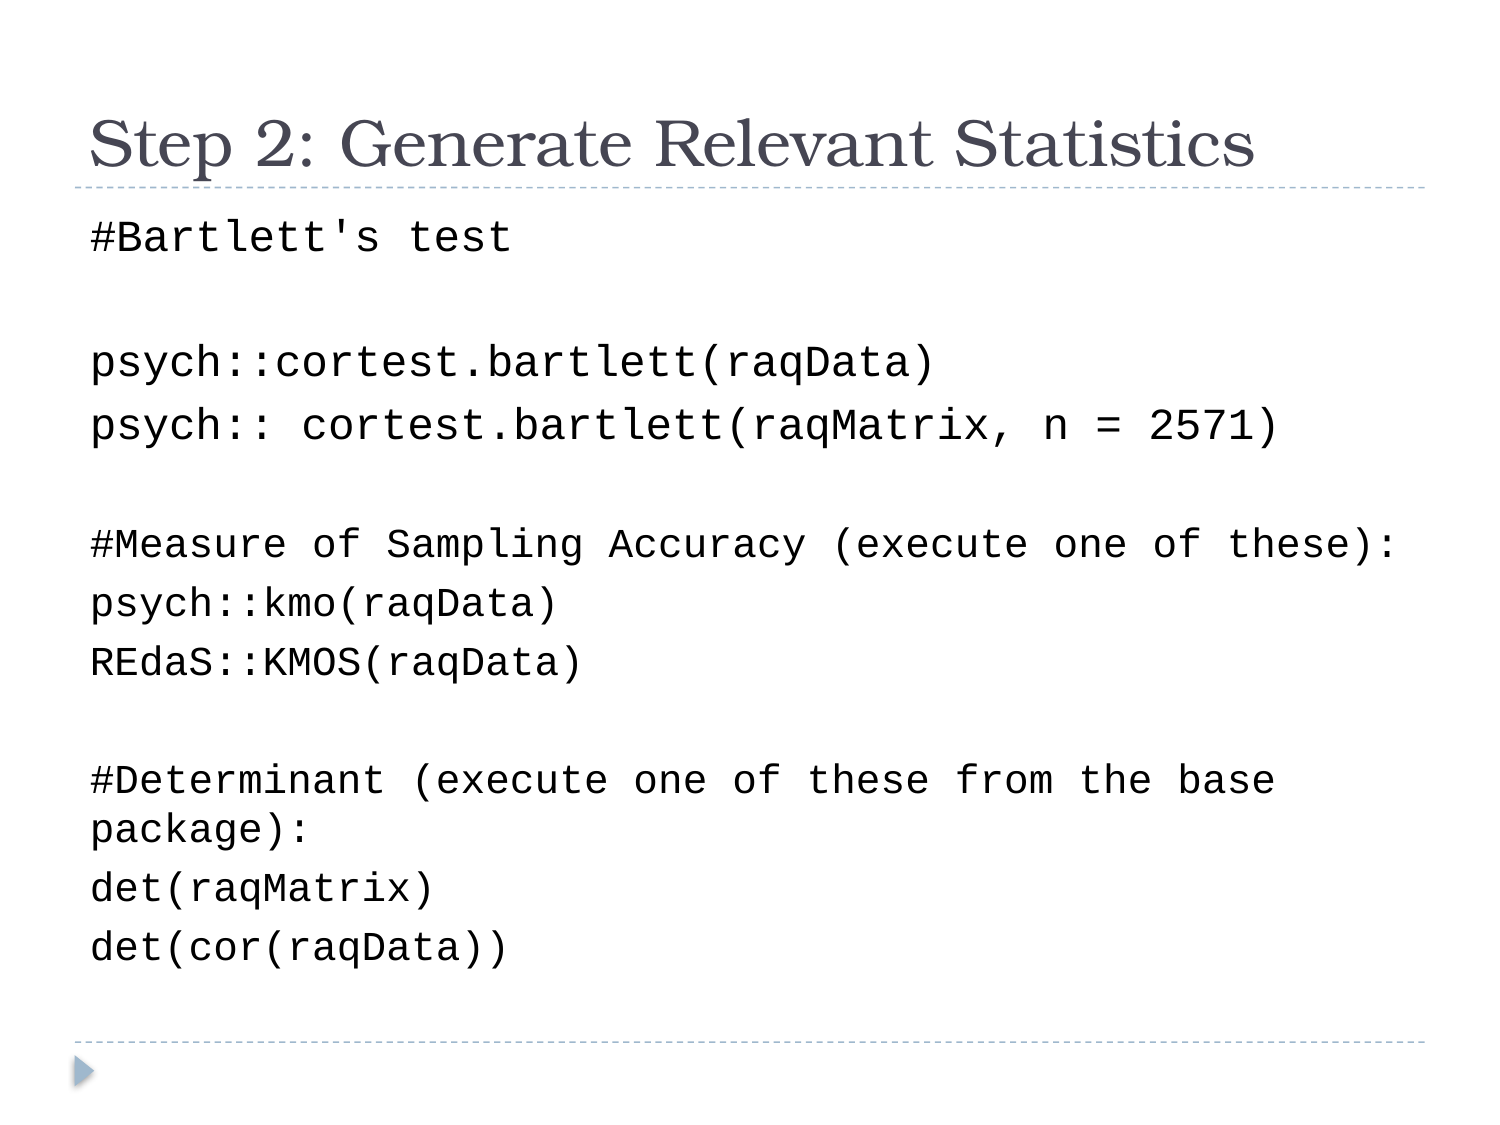

# Step 2: Generate Relevant Statistics
#Bartlett's test

psych::cortest.bartlett(raqData)
psych:: cortest.bartlett(raqMatrix, n = 2571)

#Measure of Sampling Accuracy (execute one of these):
psych::kmo(raqData)
REdaS::KMOS(raqData)

#Determinant (execute one of these from the base package):
det(raqMatrix)
det(cor(raqData))